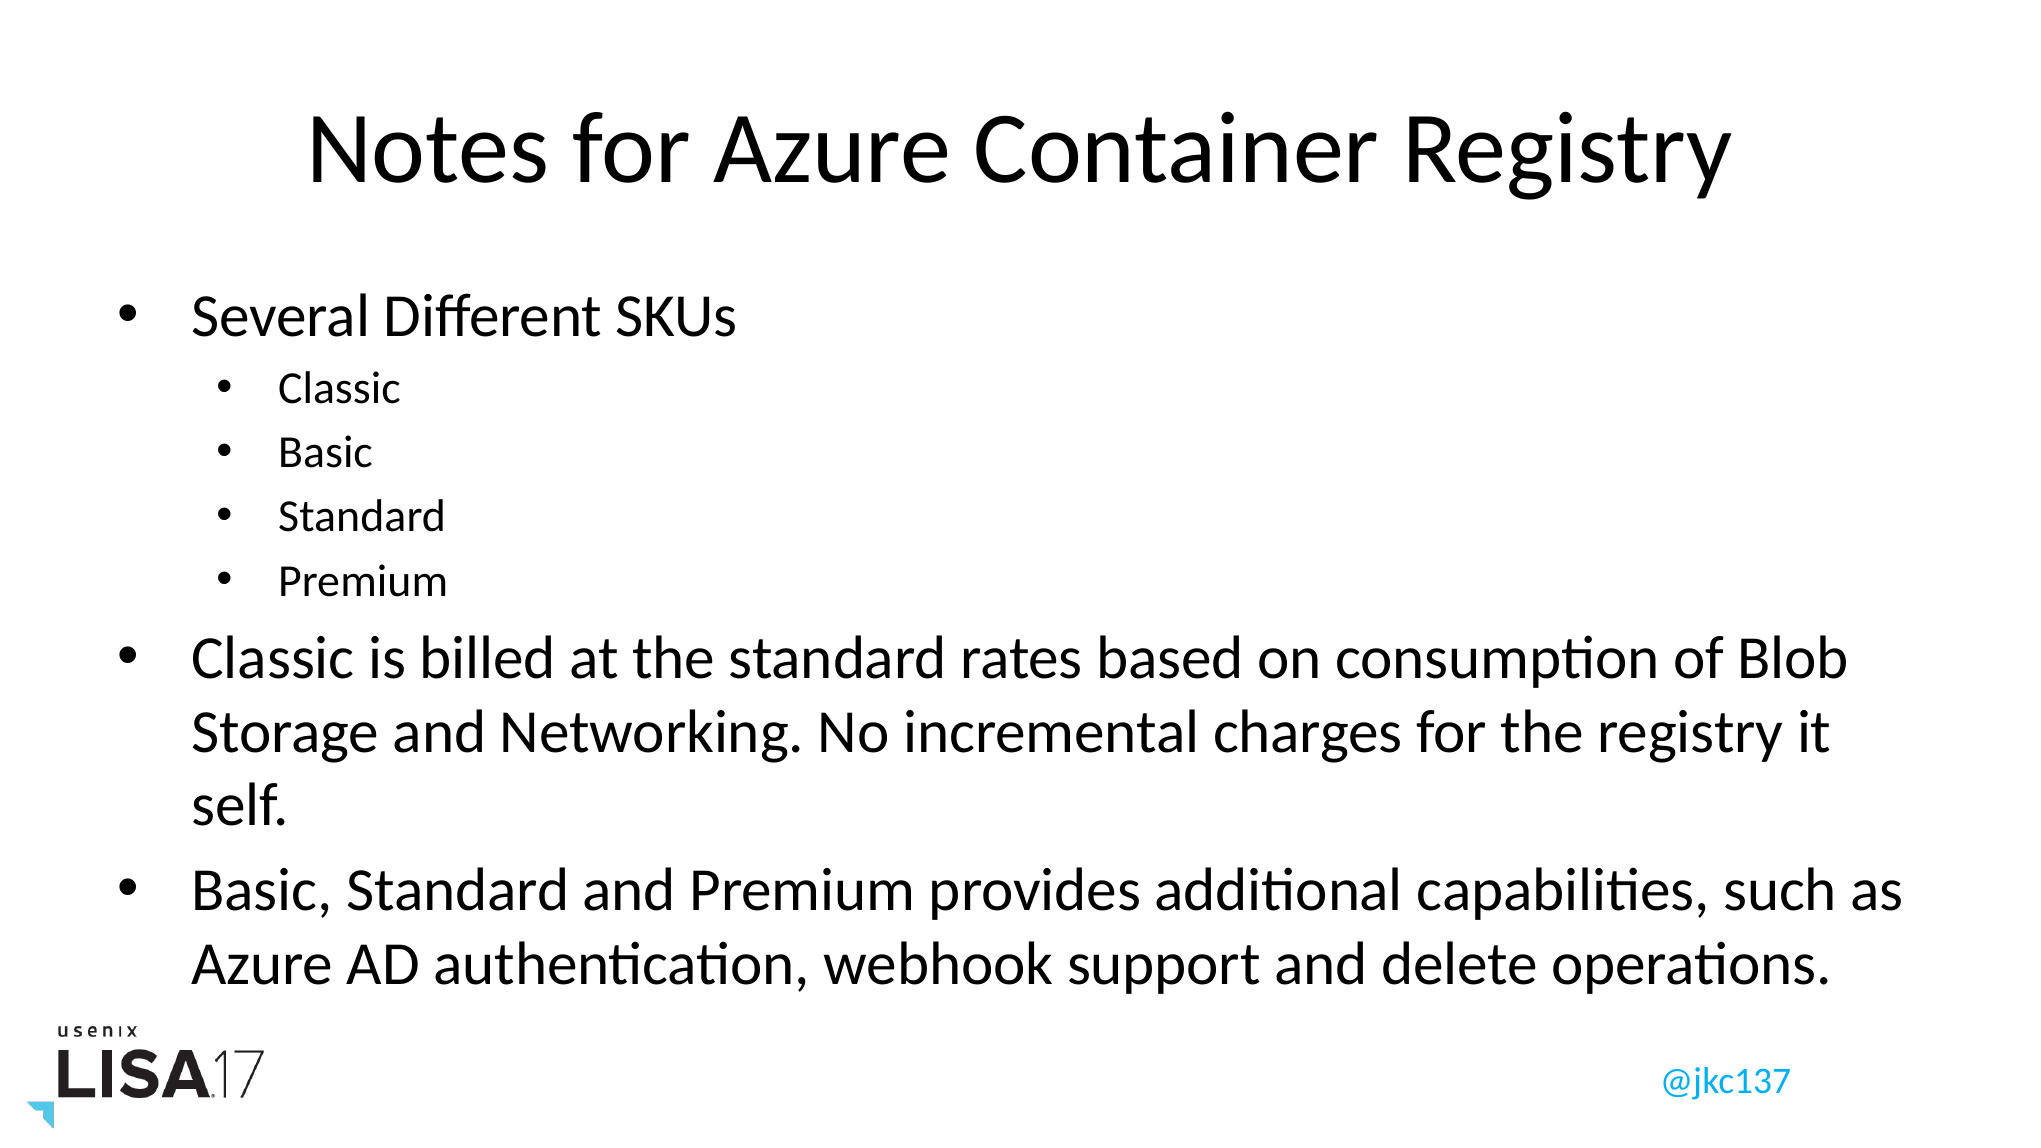

# Notes for Azure Container Registry
Several Different SKUs
Classic
Basic
Standard
Premium
Classic is billed at the standard rates based on consumption of Blob Storage and Networking. No incremental charges for the registry it self.
Basic, Standard and Premium provides additional capabilities, such as Azure AD authentication, webhook support and delete operations.